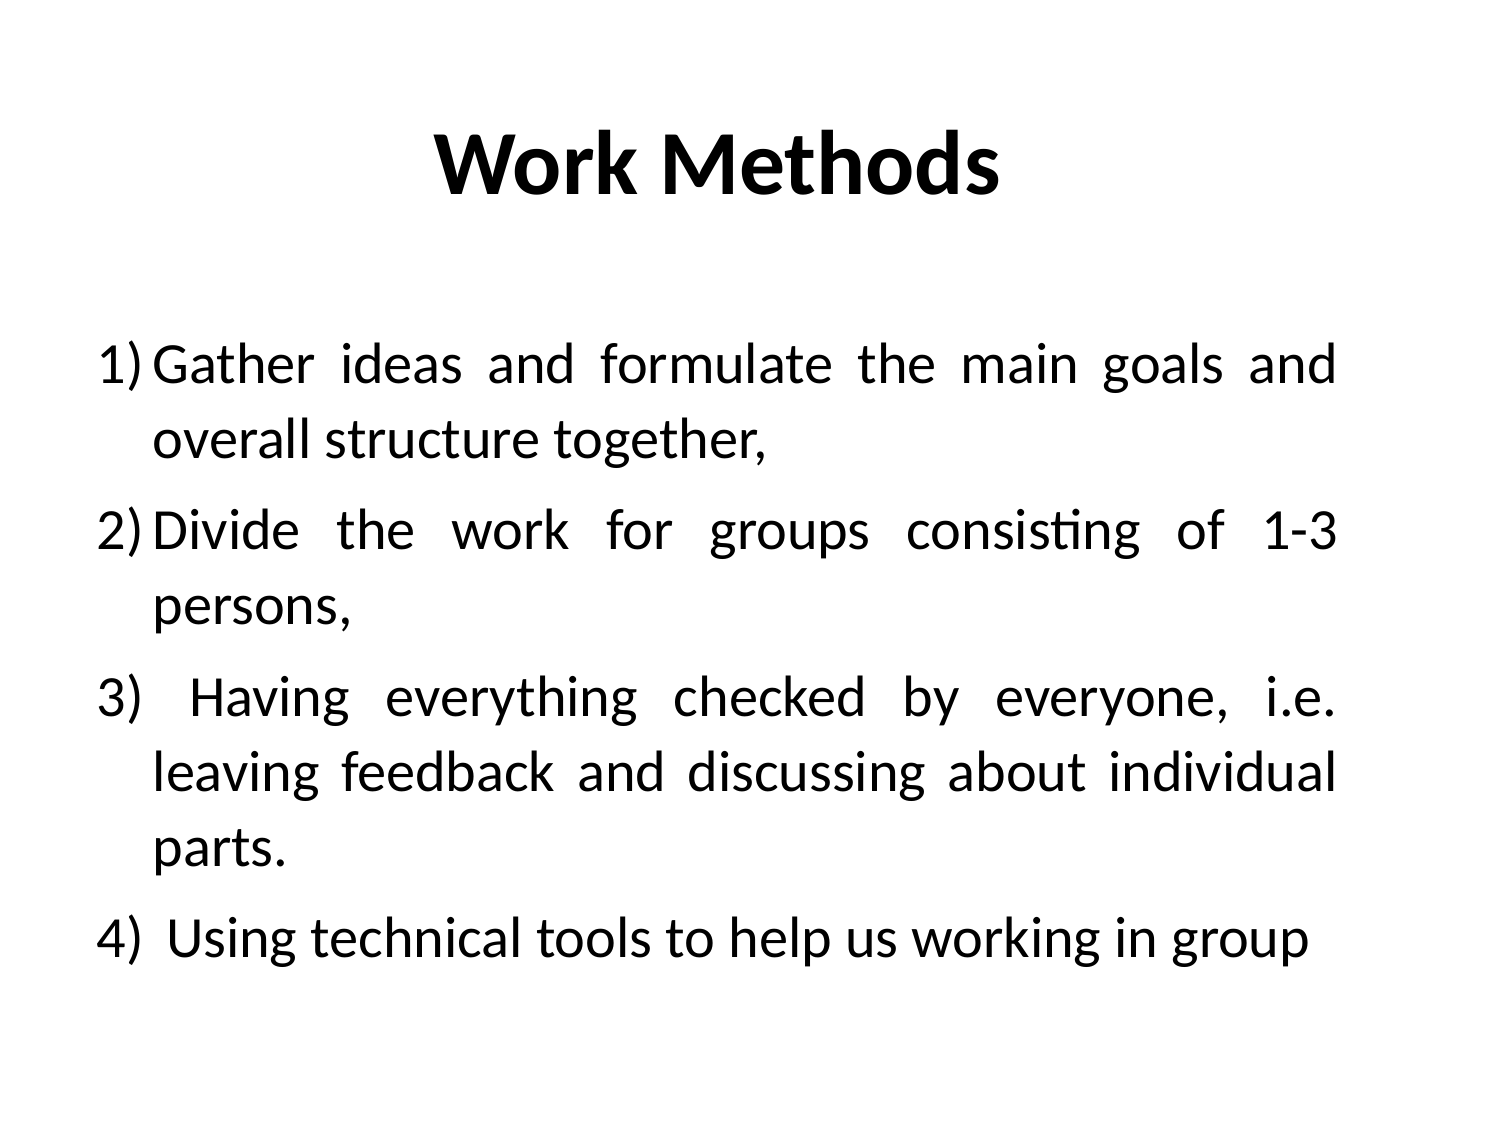

Work Methods

Gather ideas and formulate the main goals and overall structure together,
Divide the work for groups consisting of 1-3 persons,
 Having everything checked by everyone, i.e. leaving feedback and discussing about individual parts.
 Using technical tools to help us working in group